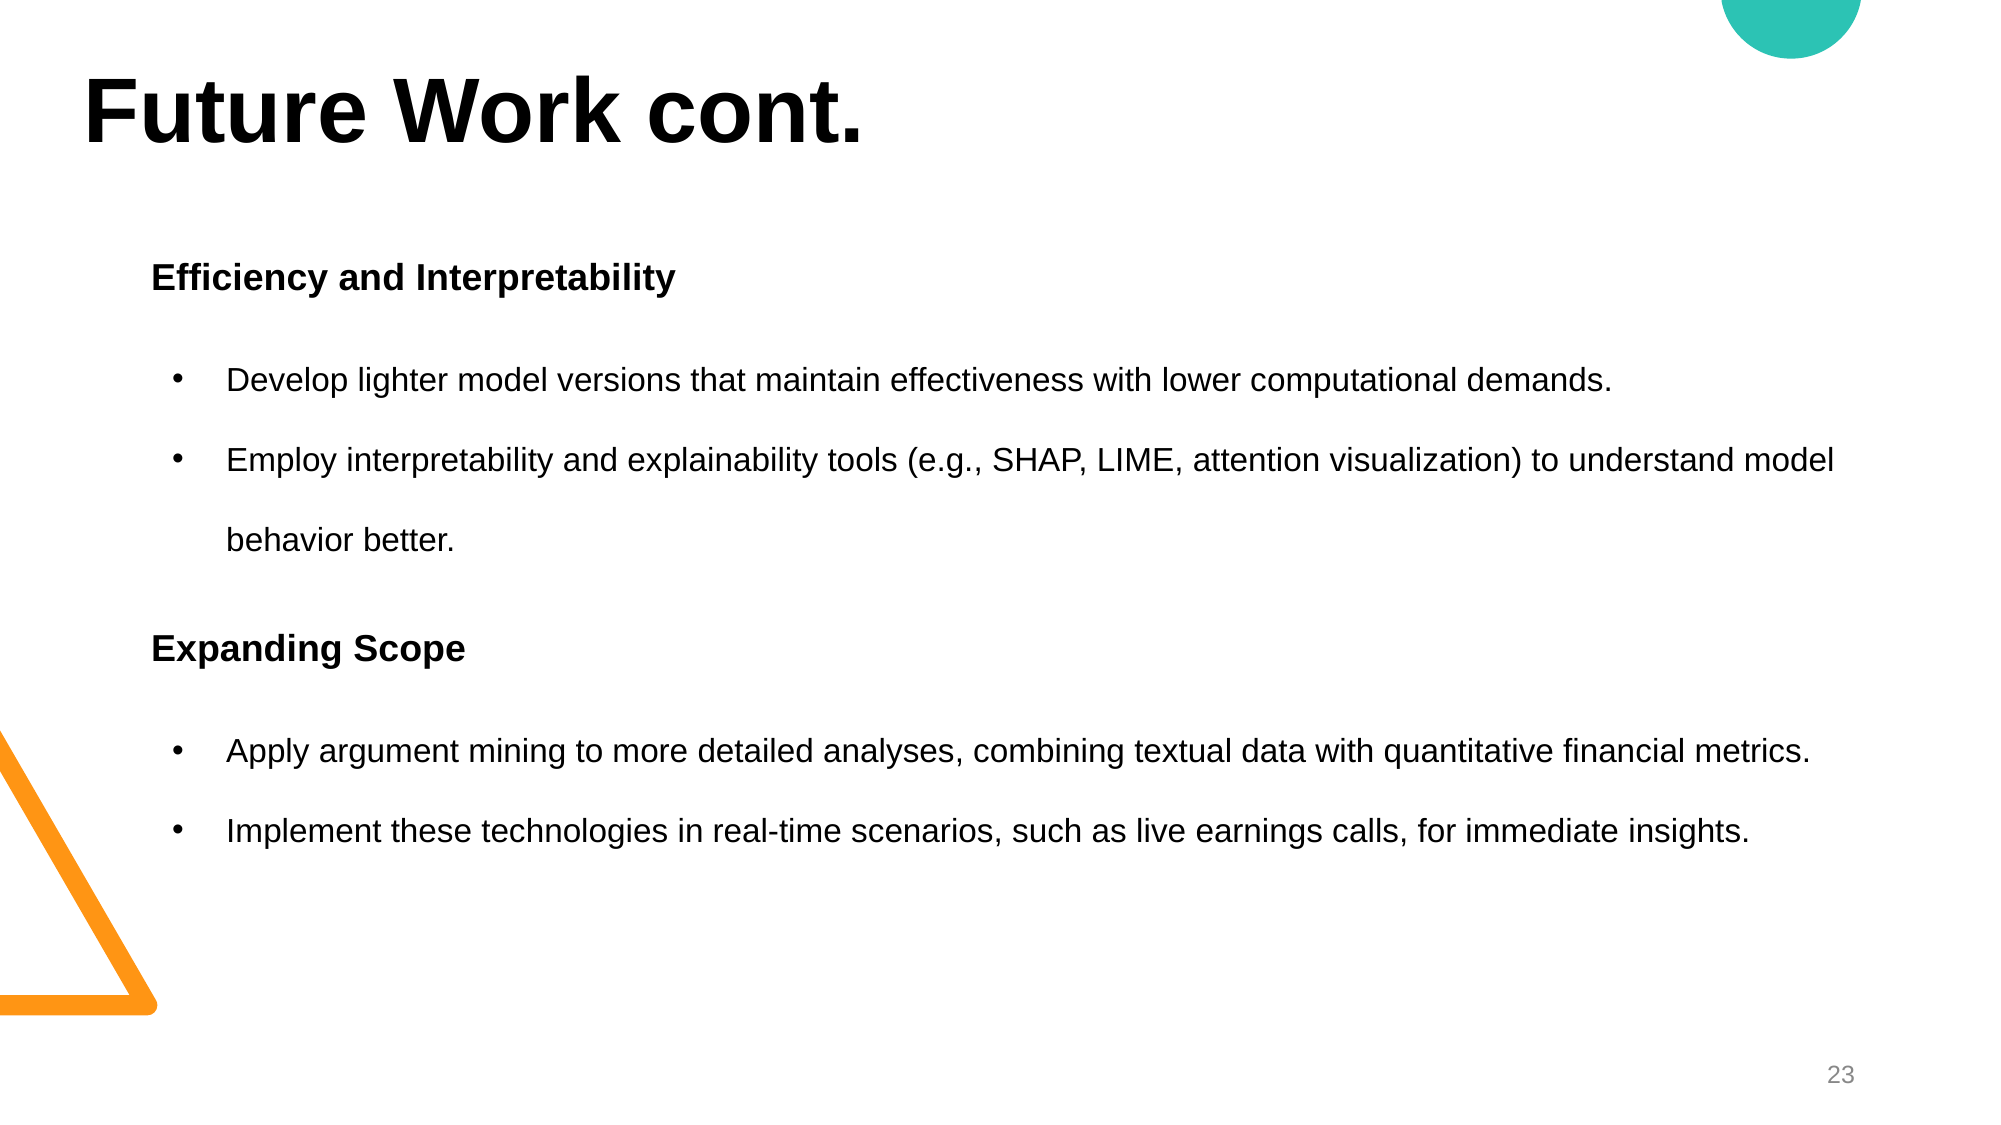

# Future Work cont.
Efficiency and Interpretability
Develop lighter model versions that maintain effectiveness with lower computational demands.
Employ interpretability and explainability tools (e.g., SHAP, LIME, attention visualization) to understand model behavior better.
Expanding Scope
Apply argument mining to more detailed analyses, combining textual data with quantitative financial metrics.
Implement these technologies in real-time scenarios, such as live earnings calls, for immediate insights.

23